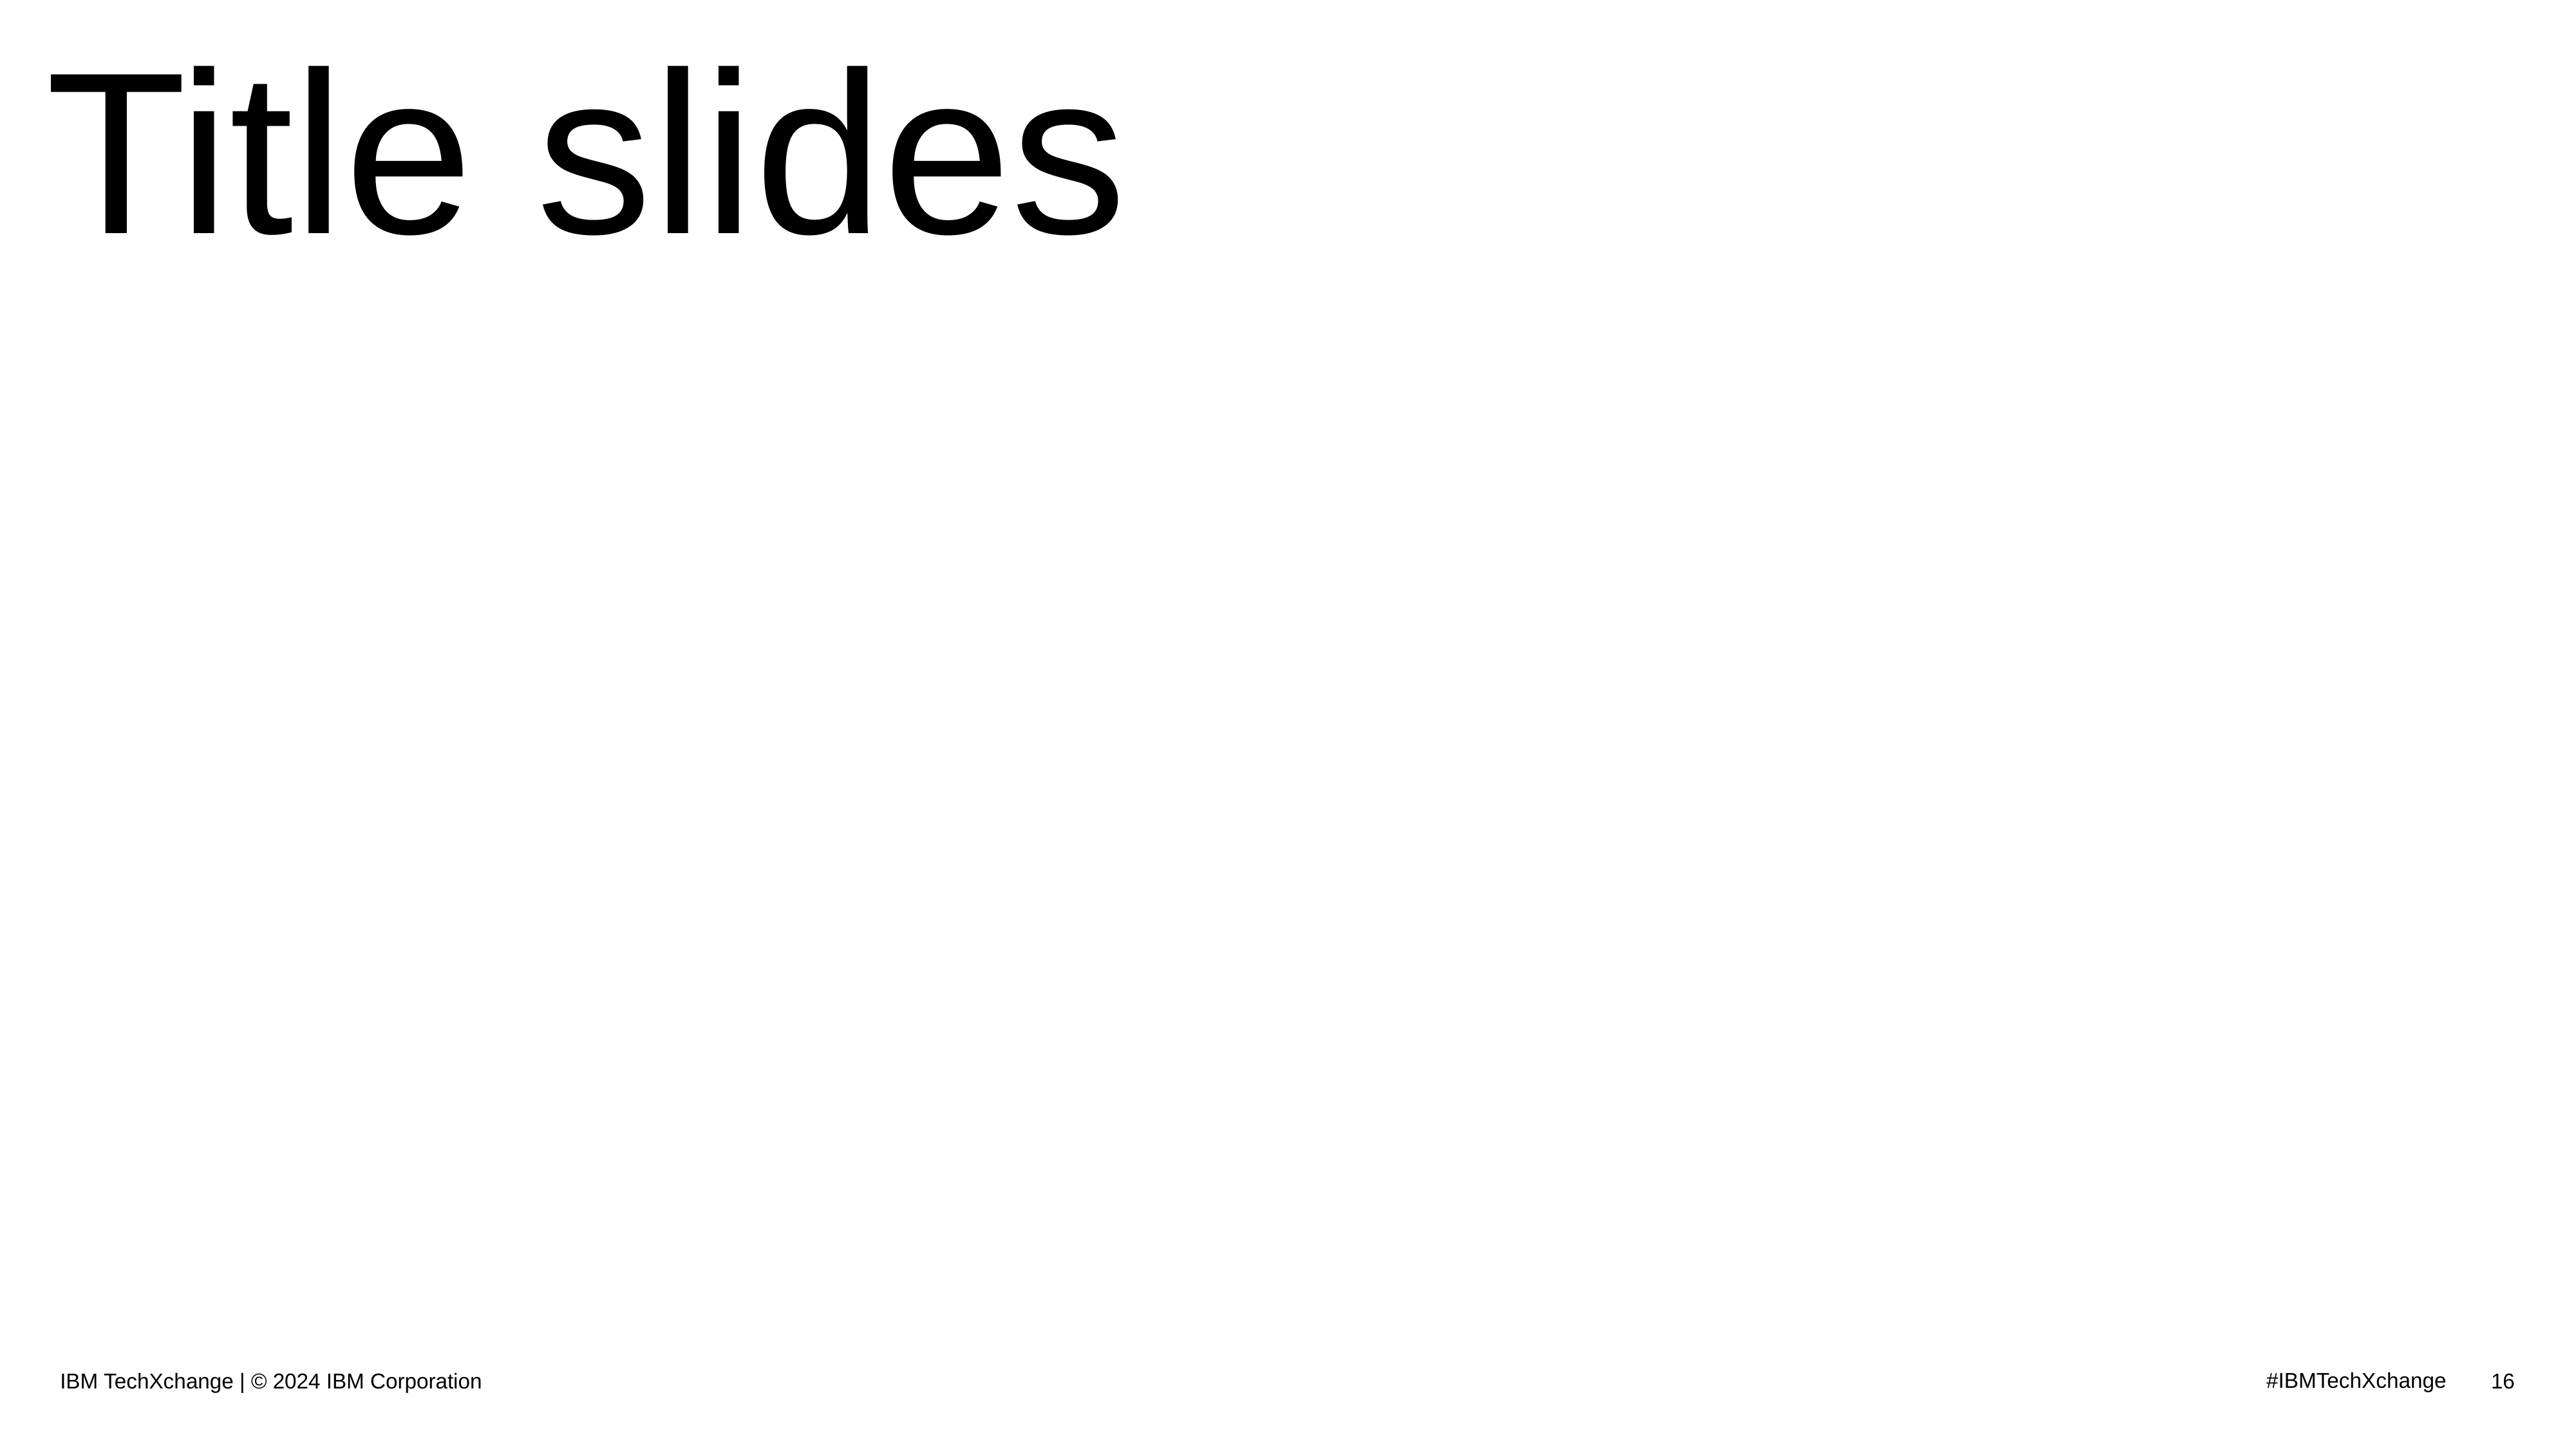

# Title slides
IBM TechXchange | © 2024 IBM Corporation
16